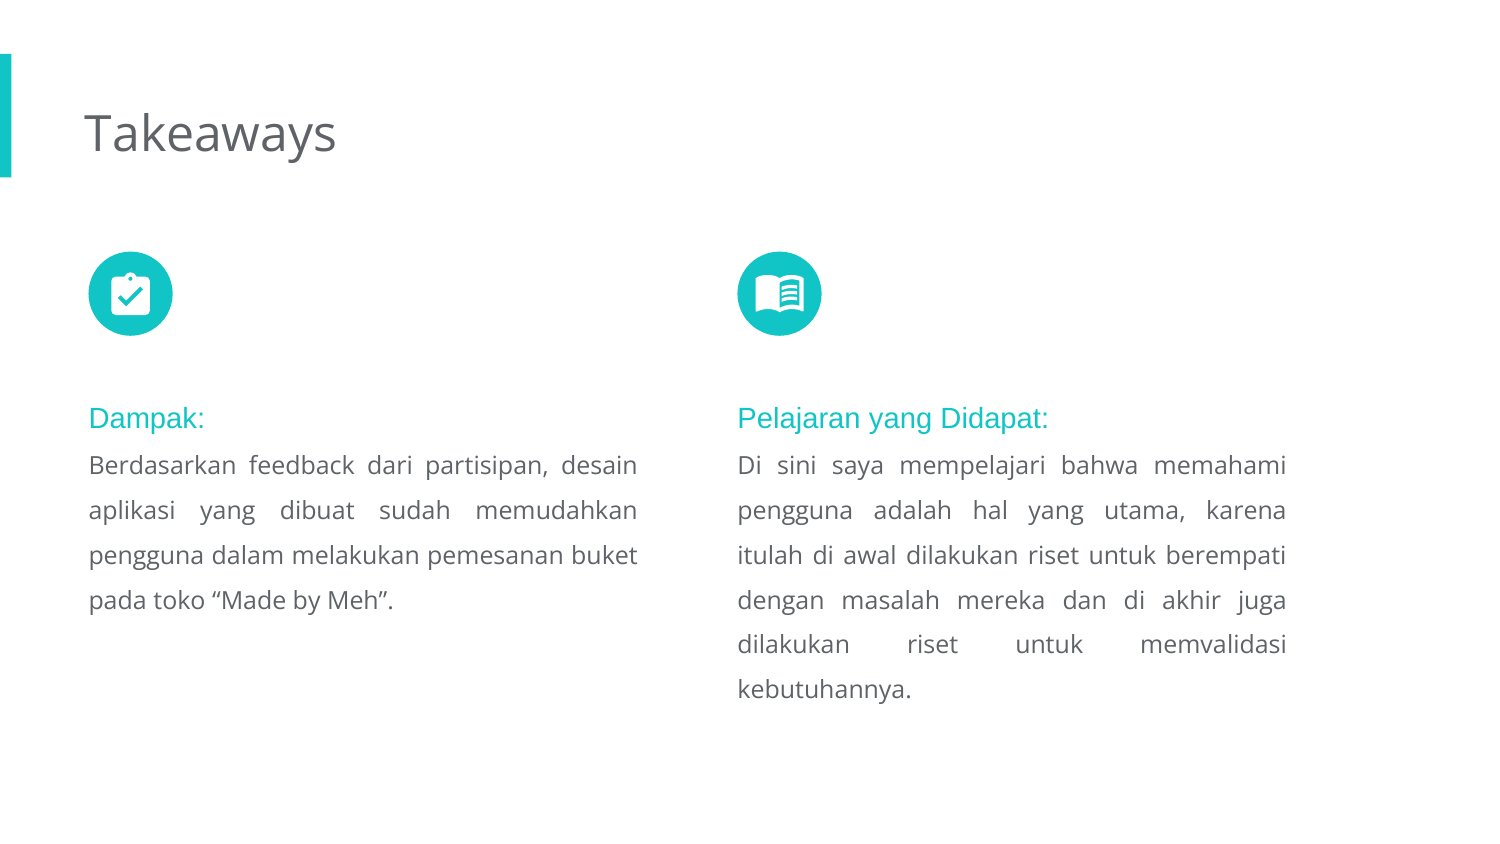

Takeaways

Dampak:
Berdasarkan feedback dari partisipan, desain aplikasi yang dibuat sudah memudahkan pengguna dalam melakukan pemesanan buket pada toko “Made by Meh”.
Pelajaran yang Didapat:
Di sini saya mempelajari bahwa memahami pengguna adalah hal yang utama, karena itulah di awal dilakukan riset untuk berempati dengan masalah mereka dan di akhir juga dilakukan riset untuk memvalidasi kebutuhannya.